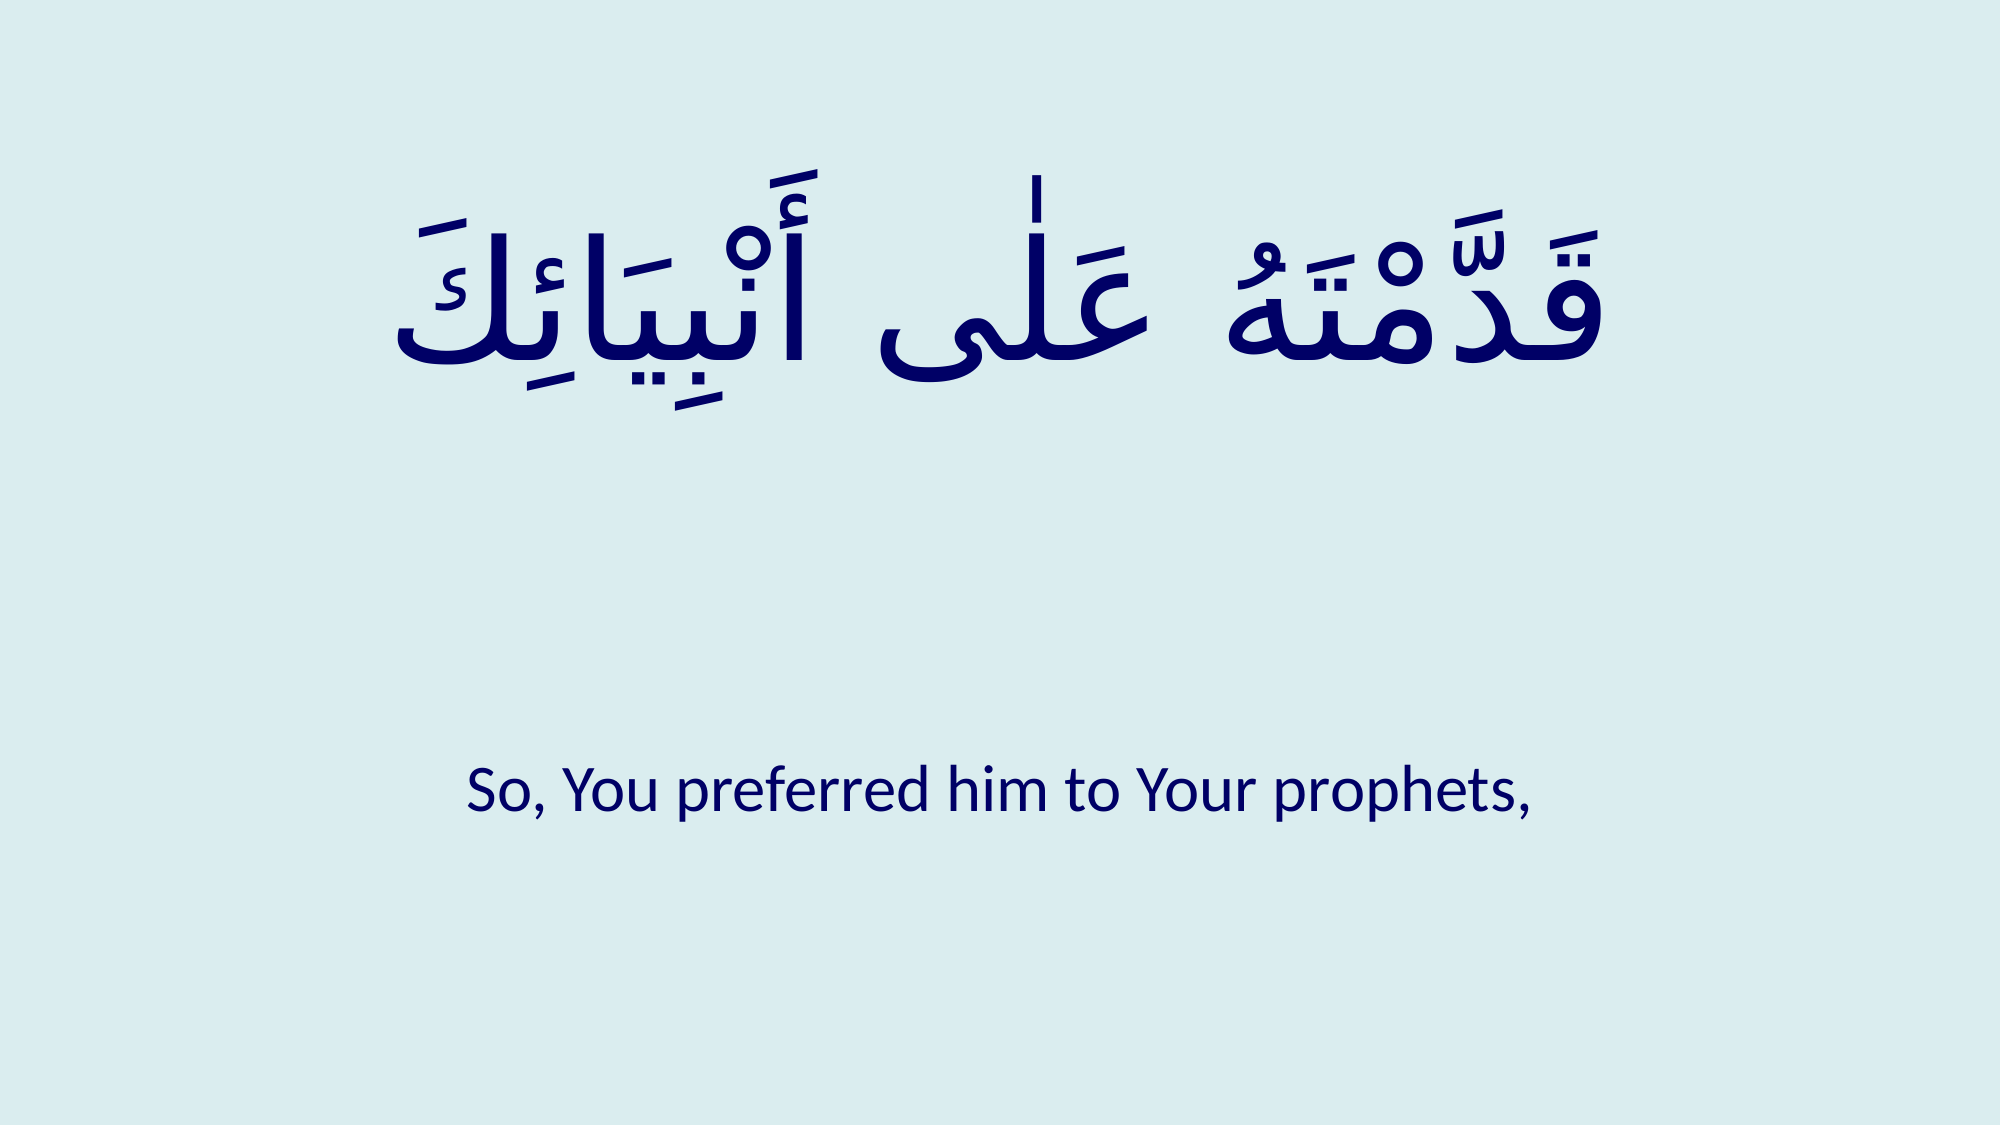

# قَدَّمْتَهُ عَلٰى أَنْبِيَائِكَ
So, You preferred him to Your prophets,